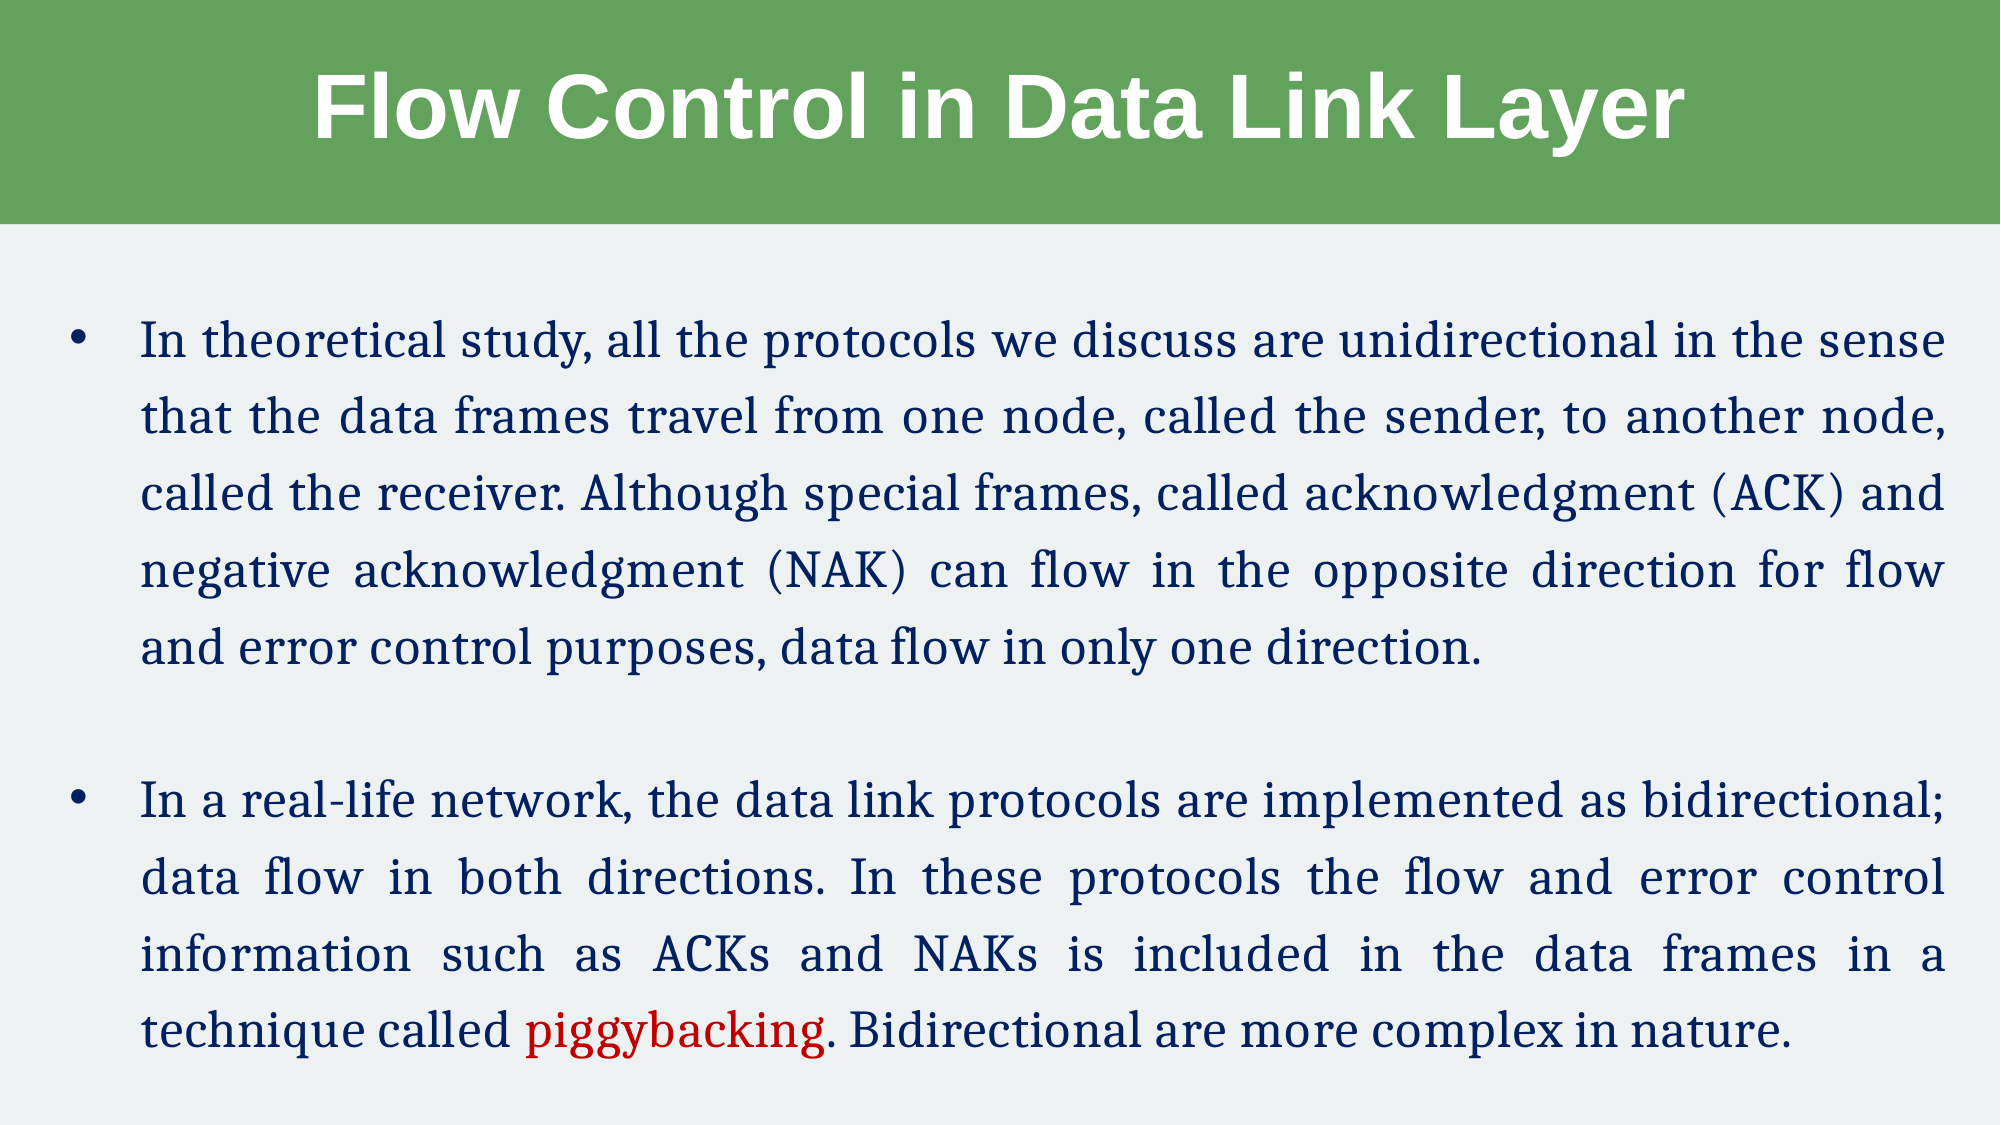

# Flow Control in Data Link Layer
In theoretical study, all the protocols we discuss are unidirectional in the sense that the data frames travel from one node, called the sender, to another node, called the receiver. Although special frames, called acknowledgment (ACK) and negative acknowledgment (NAK) can flow in the opposite direction for flow and error control purposes, data flow in only one direction.

In a real-life network, the data link protocols are implemented as bidirectional; data flow in both directions. In these protocols the flow and error control information such as ACKs and NAKs is included in the data frames in a technique called piggybacking. Bidirectional are more complex in nature.